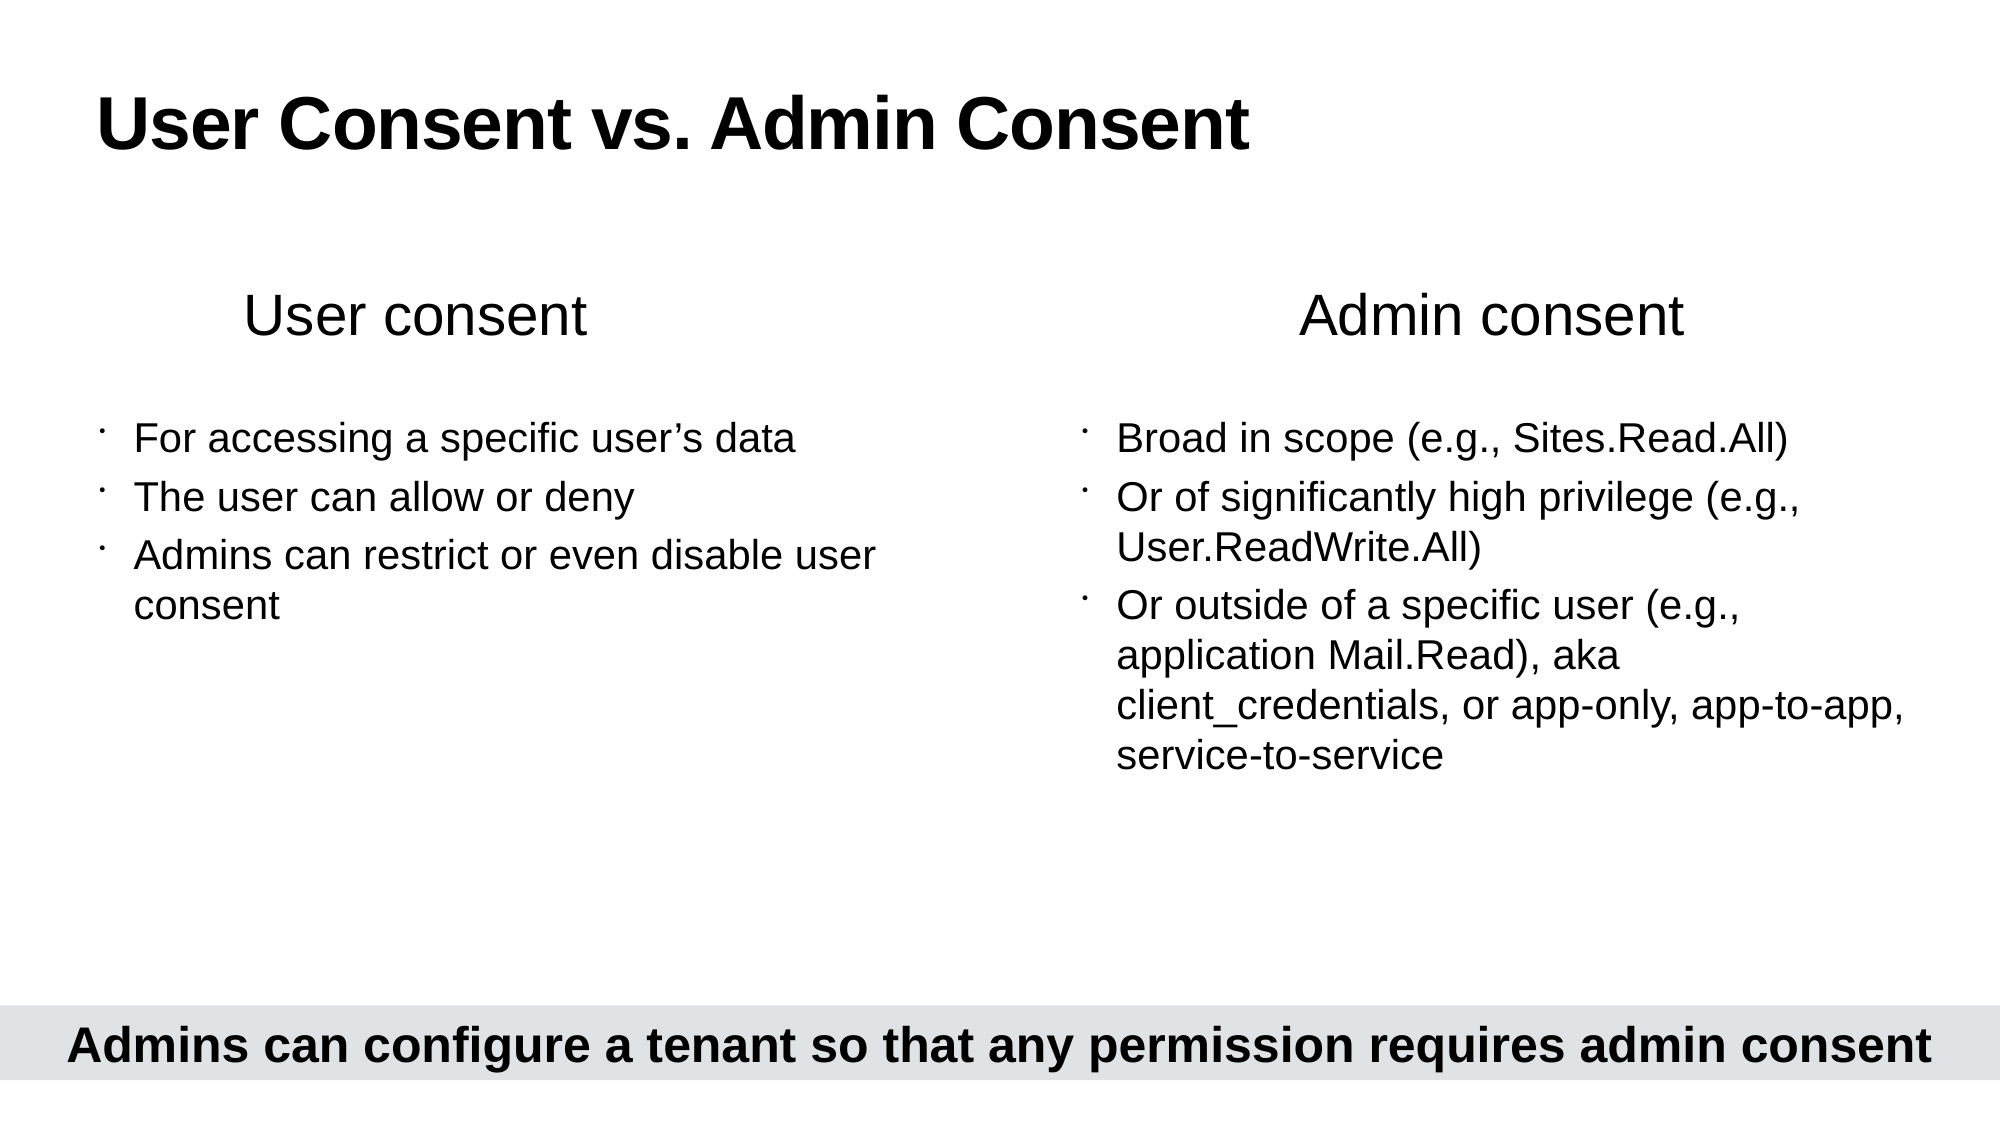

# User Consent vs. Admin Consent
User consent
Admin consent
For accessing a specific user’s data
The user can allow or deny
Admins can restrict or even disable user consent
Broad in scope (e.g., Sites.Read.All)
Or of significantly high privilege (e.g., User.ReadWrite.All)
Or outside of a specific user (e.g., application Mail.Read), aka client_credentials, or app-only, app-to-app, service-to-service

Admins can configure a tenant so that any permission requires admin consent